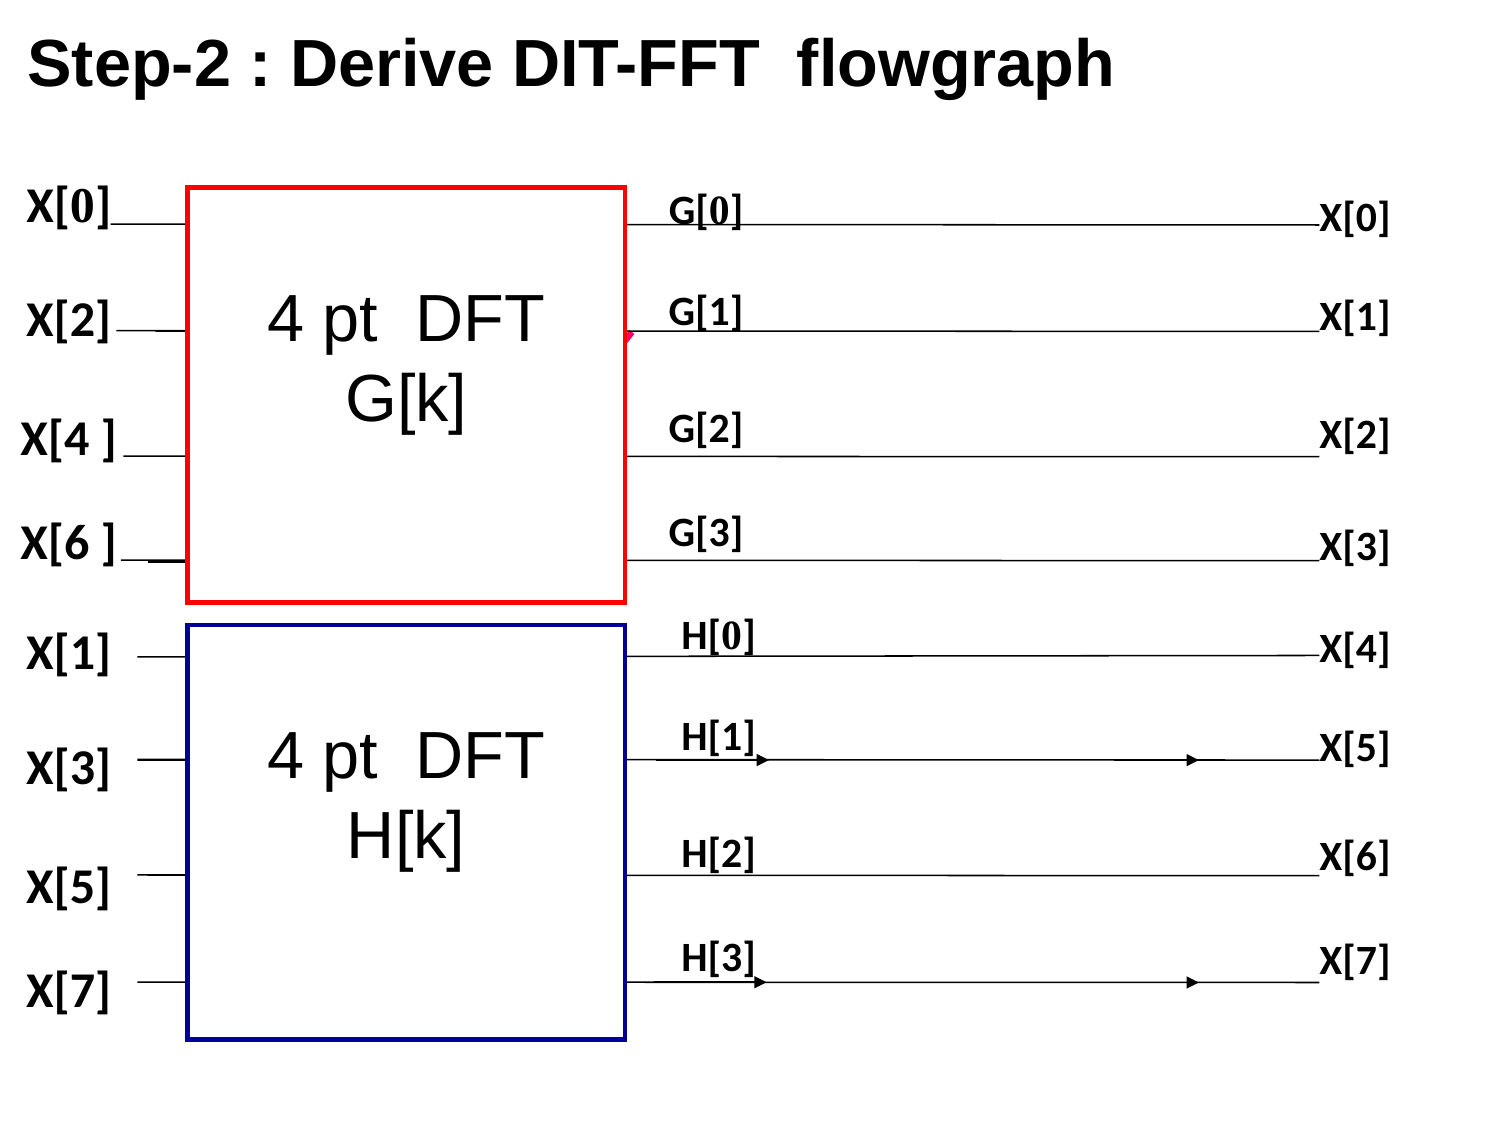

Step-2 : Derive DIT-FFT  flowgraph

X[0]

X[1]

X[2]

X[3]

X[4]

X[5]

X[6]

X[7]
X[0]

X[2]

X[4 ]

X[6 ]

G[0]

G[1]

G[2]

G[3]

4 pt  DFT
G[k]

–1
–1
–j
–1
–1
H[0]

H[1]

H[2]

H[3]

X[1]

X[3]

X[5]

X[7]

4 pt  DFT
H[k]